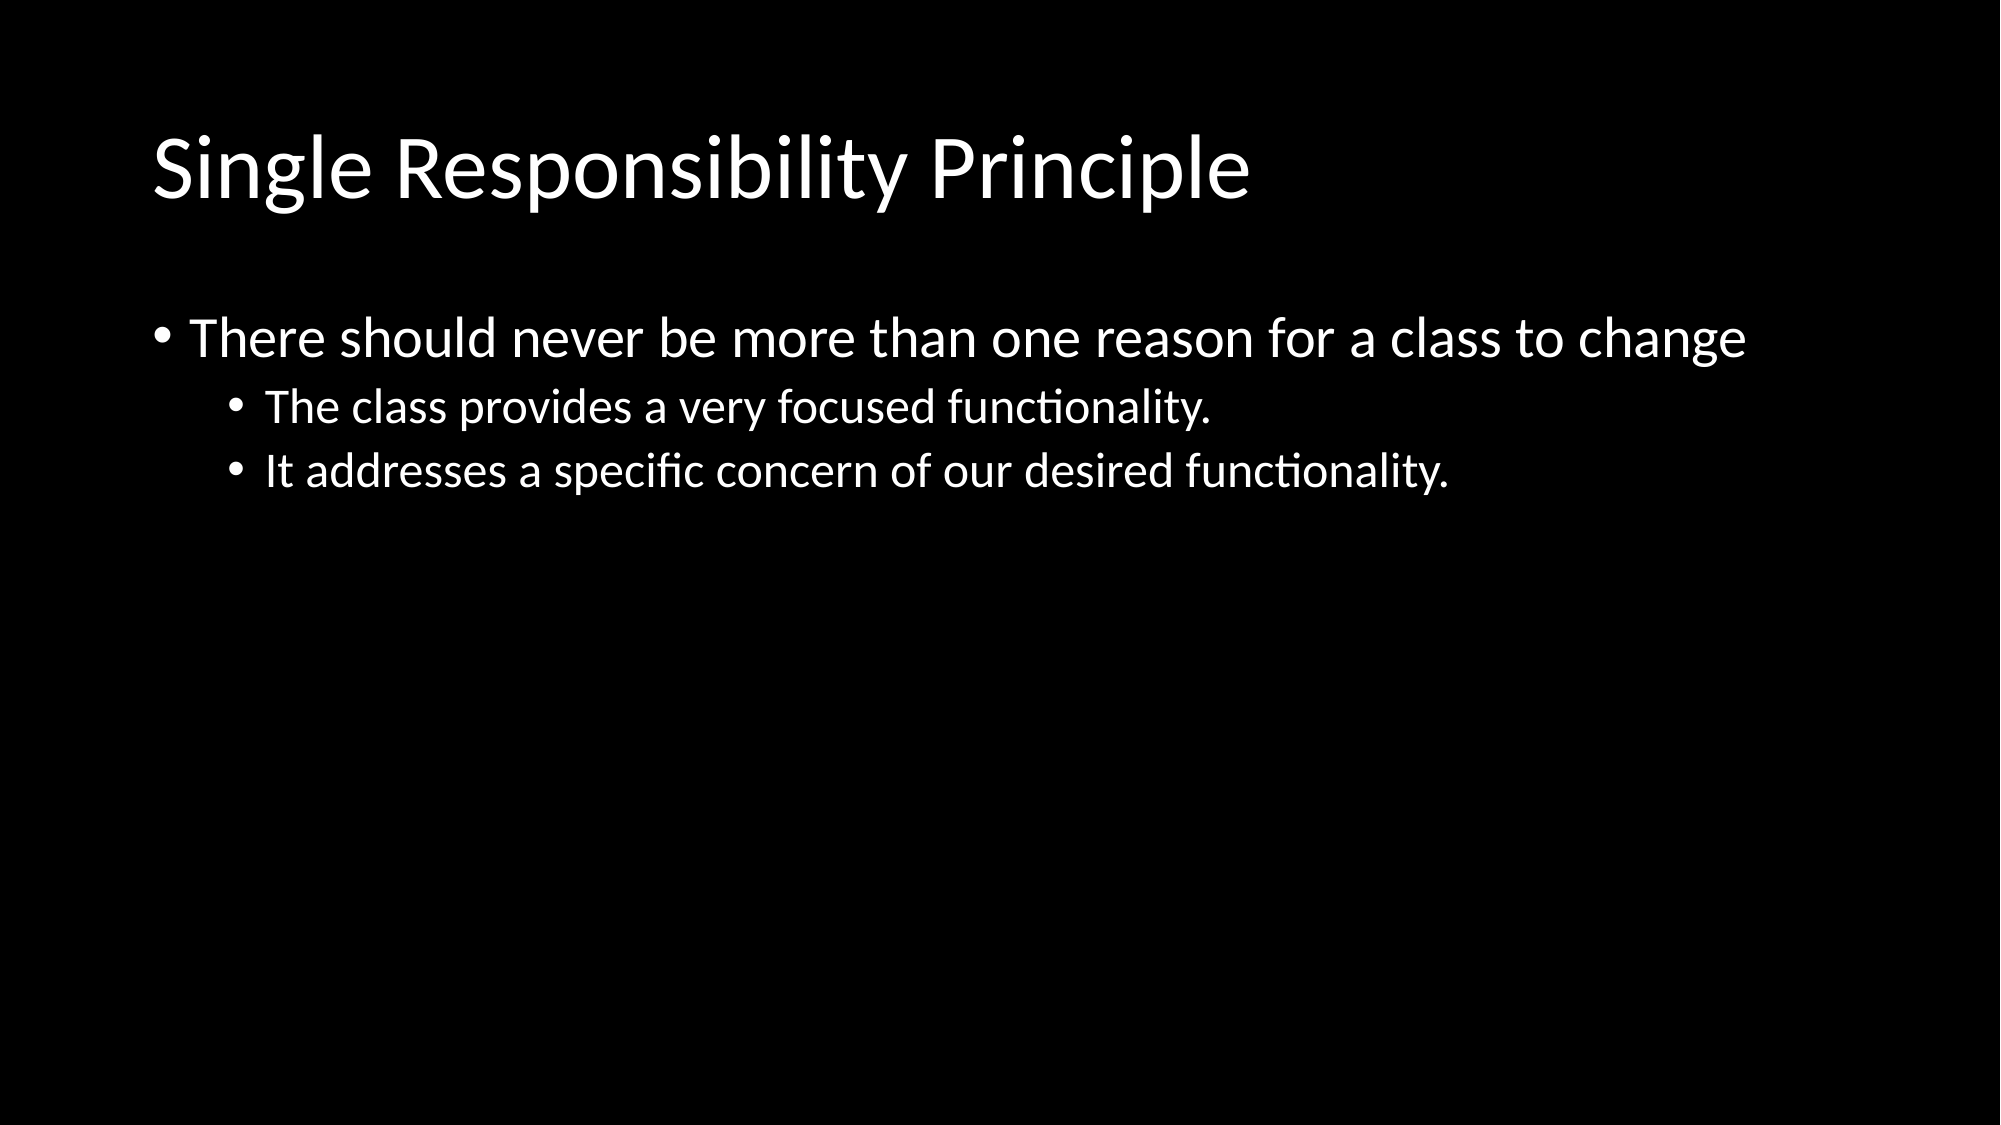

# Single Responsibility Principle
There should never be more than one reason for a class to change
The class provides a very focused functionality.
It addresses a specific concern of our desired functionality.